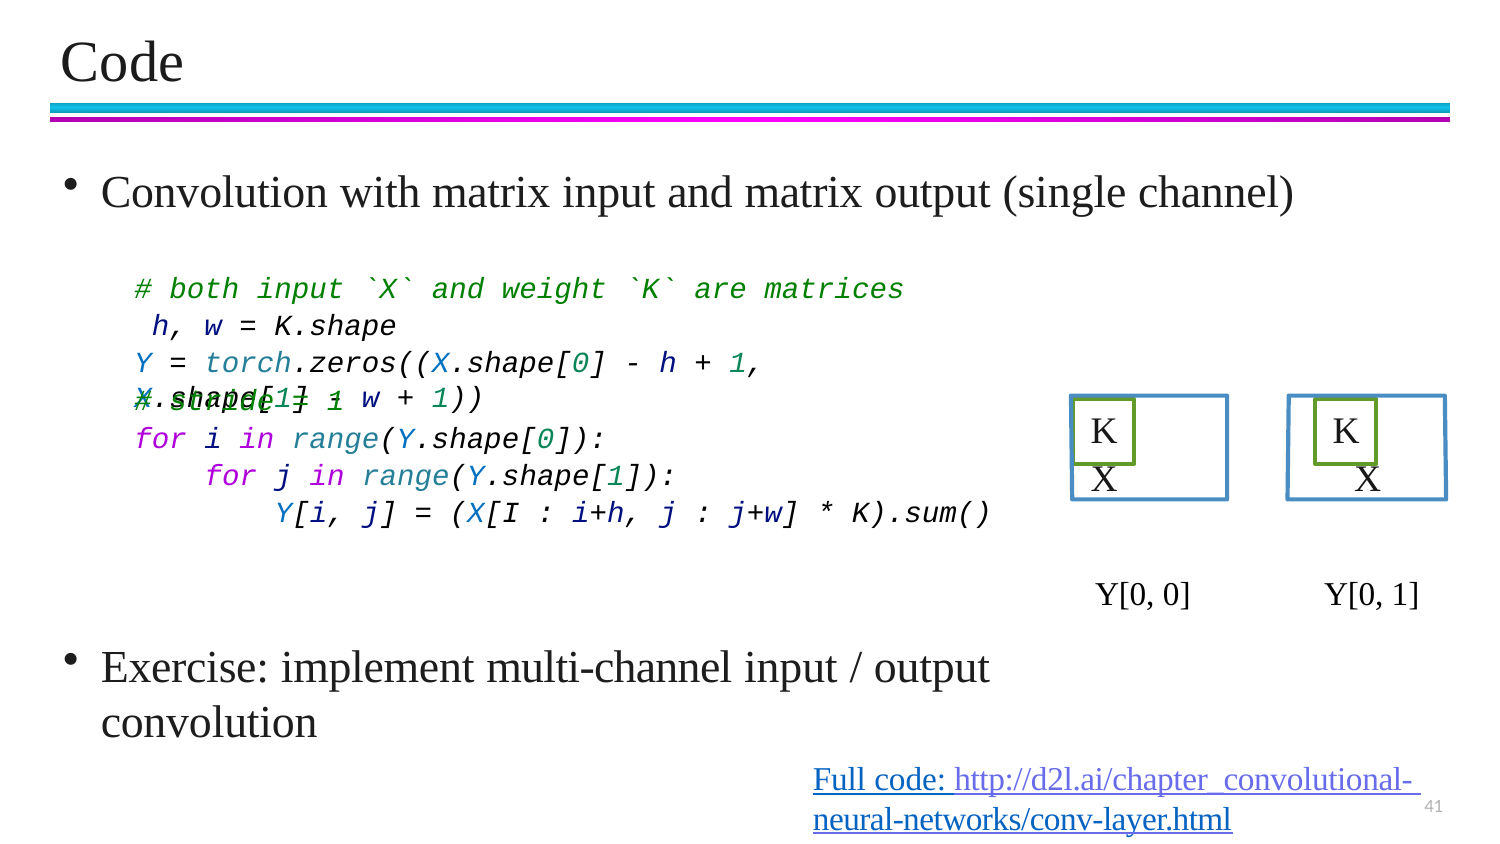

# Code
Convolution with matrix input and matrix output (single channel)
# both input `X` and weight `K` are matrices  h, w = K.shape
Y = torch.zeros((X.shape[0] - h + 1, X.shape[1] - w + 1))

# stride = 1
for i in range(Y.shape[0]):
for j in range(Y.shape[1]):
Y[i, j] = (X[I : i+h, j : j+w] * K).sum()

K
X
K
X

Y[0, 0]
Exercise: implement multi-channel input / output convolution
Y[0, 1]
Full code: http://d2l.ai/chapter_convolutional-  neural-networks/conv-layer.html
41